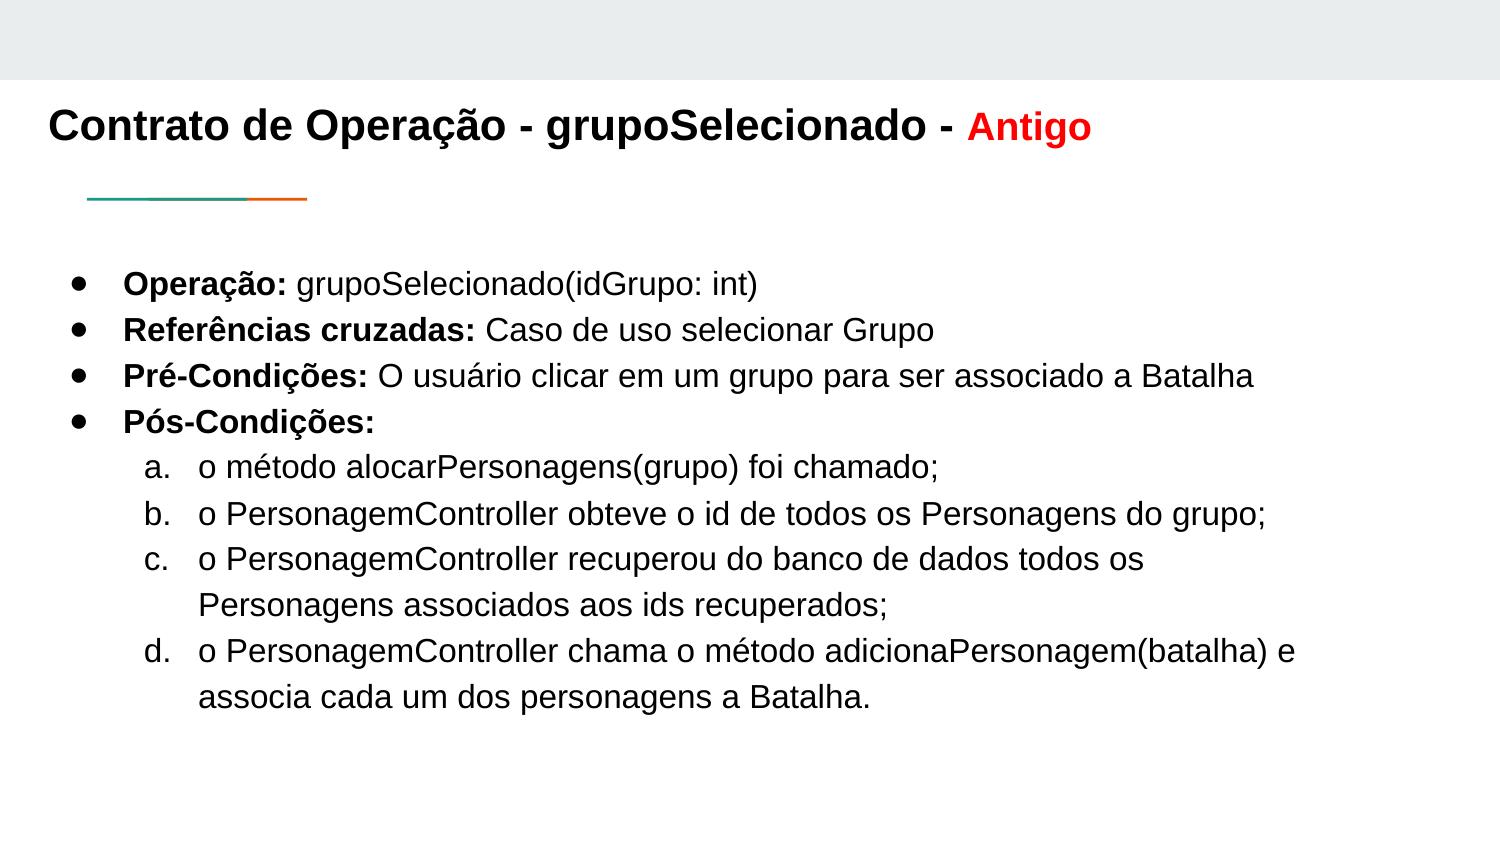

# Contrato de Operação - grupoSelecionado - Antigo

Operação: grupoSelecionado(idGrupo: int)
Referências cruzadas: Caso de uso selecionar Grupo
Pré-Condições: O usuário clicar em um grupo para ser associado a Batalha
Pós-Condições:
o método alocarPersonagens(grupo) foi chamado;
o PersonagemController obteve o id de todos os Personagens do grupo;
o PersonagemController recuperou do banco de dados todos os Personagens associados aos ids recuperados;
o PersonagemController chama o método adicionaPersonagem(batalha) e associa cada um dos personagens a Batalha.